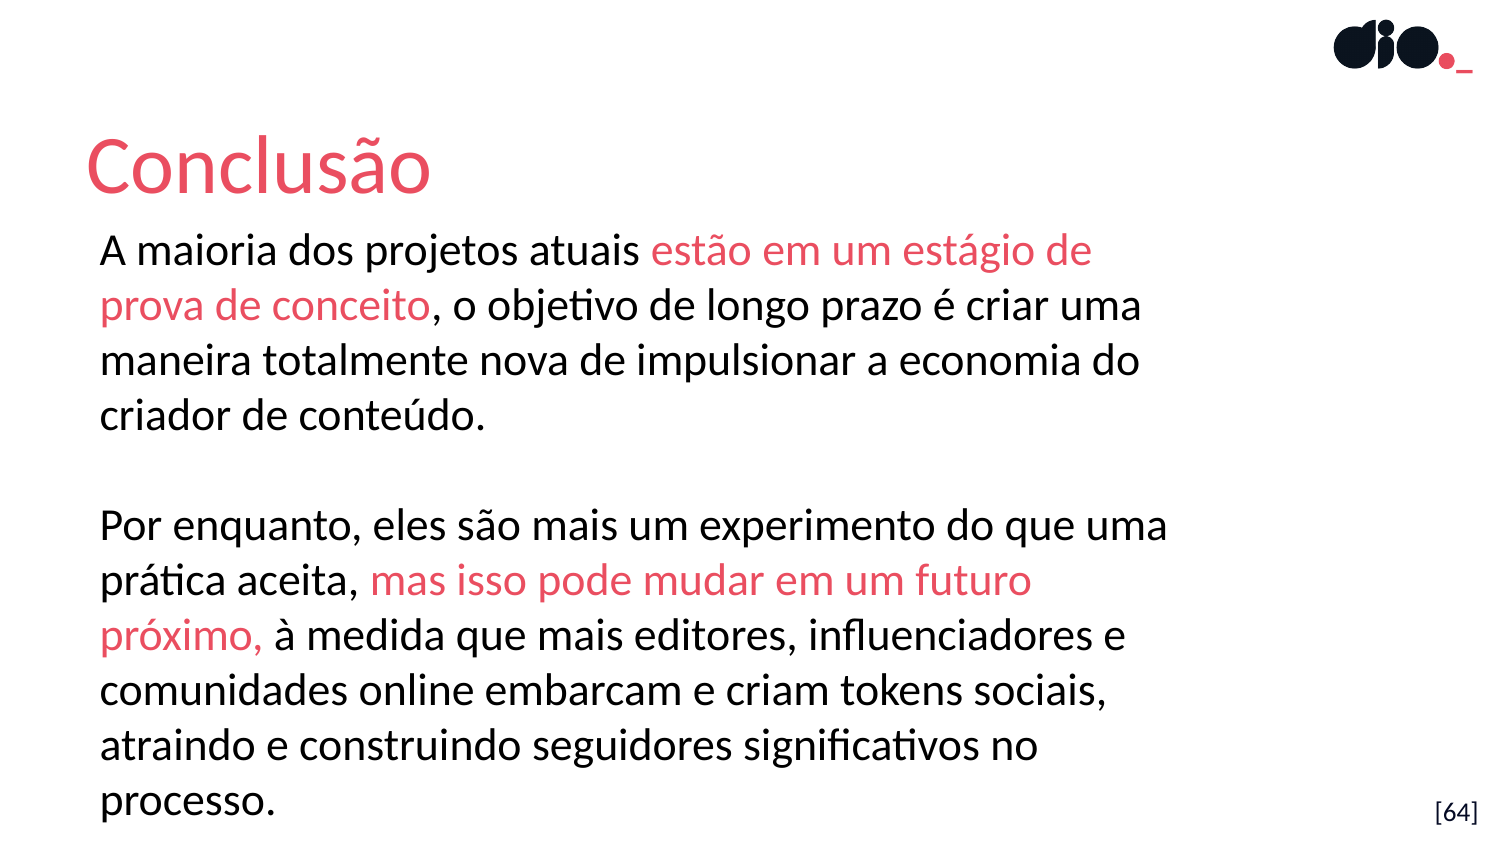

Conclusão
A maioria dos projetos atuais estão em um estágio de prova de conceito, o objetivo de longo prazo é criar uma maneira totalmente nova de impulsionar a economia do criador de conteúdo.

Por enquanto, eles são mais um experimento do que uma prática aceita, mas isso pode mudar em um futuro próximo, à medida que mais editores, influenciadores e comunidades online embarcam e criam tokens sociais, atraindo e construindo seguidores significativos no processo.
[64]